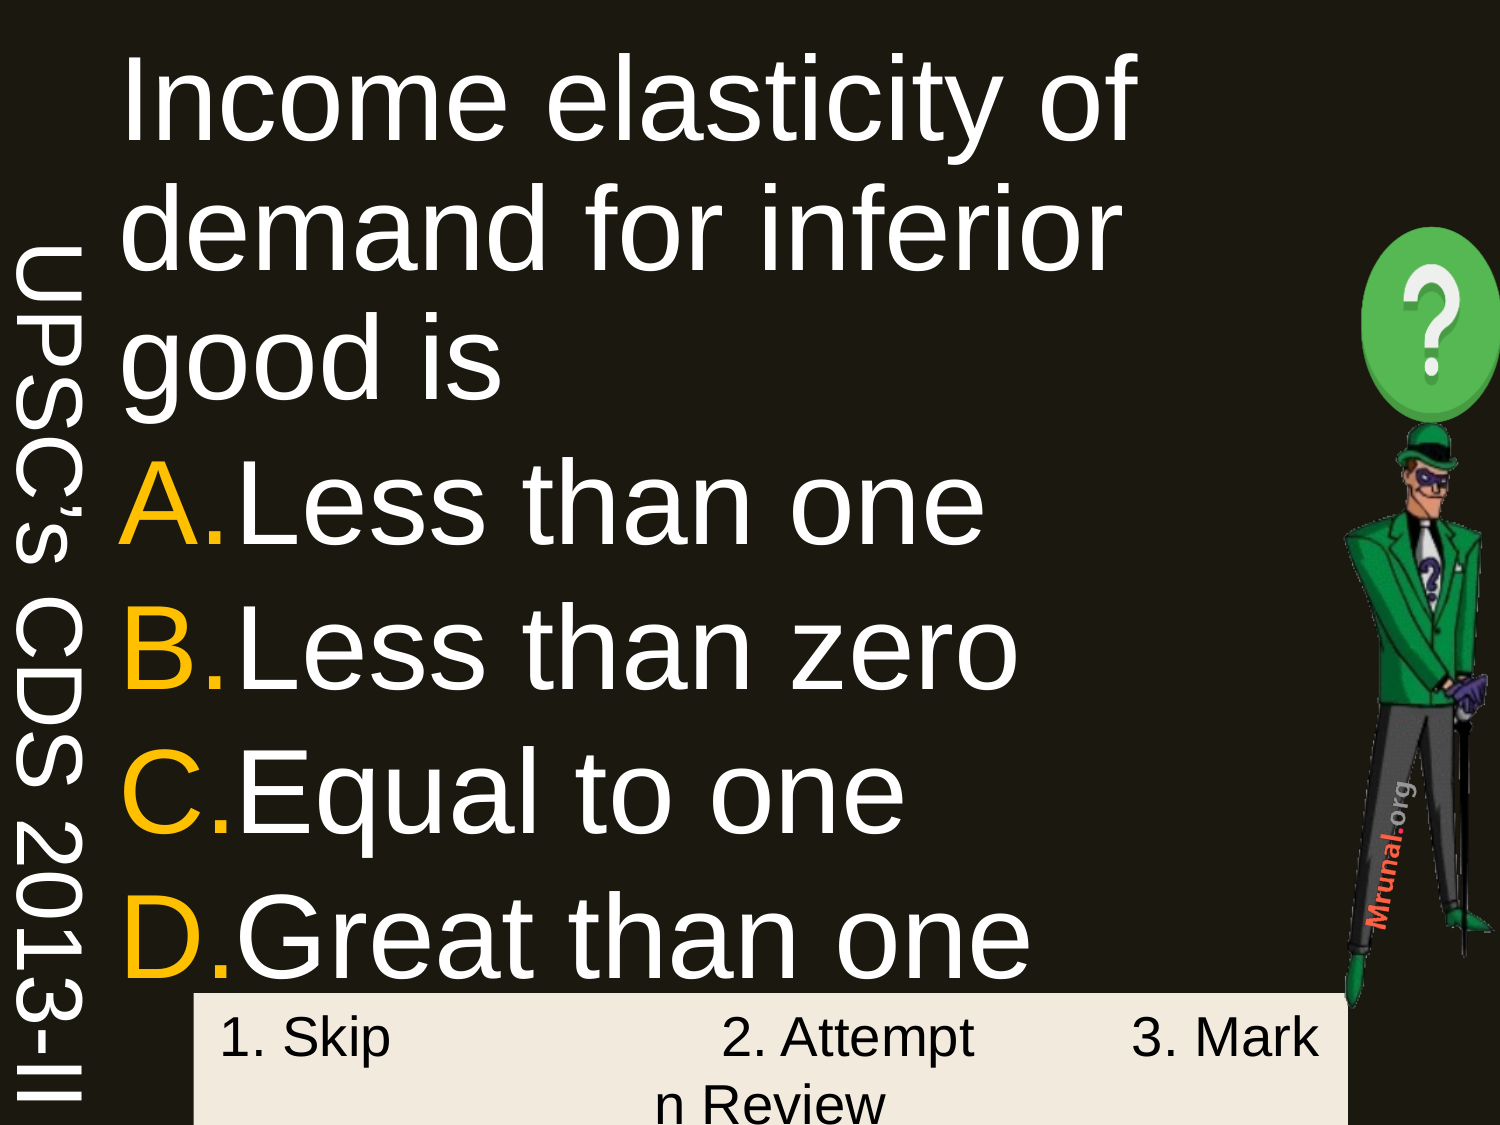

UPSC’s CDS 2013-II
Income elasticity of demand for inferior good is
Less than one
Less than zero
Equal to one
Great than one